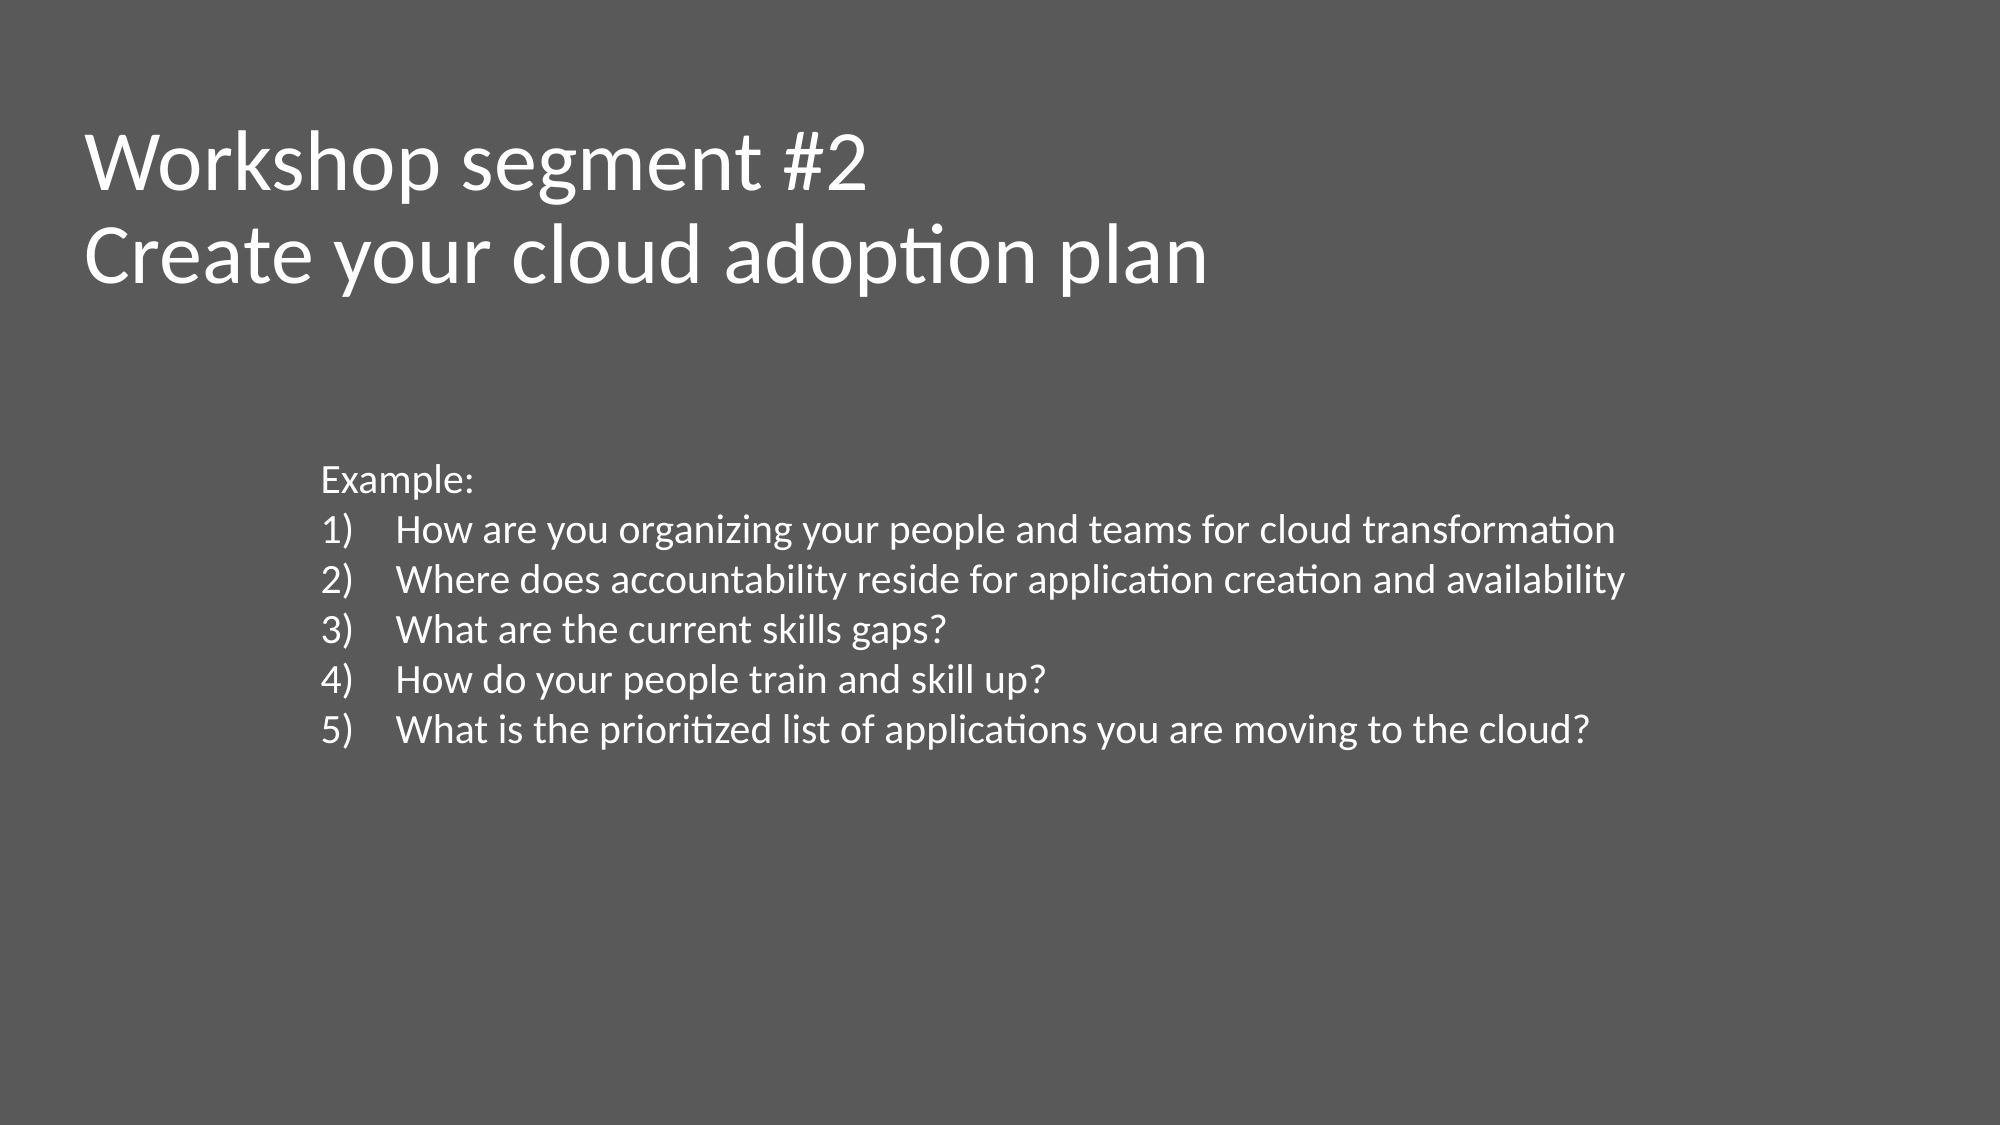

# Workshop segment #2 Create your cloud adoption plan
Example:
How are you organizing your people and teams for cloud transformation
Where does accountability reside for application creation and availability
What are the current skills gaps?
How do your people train and skill up?
What is the prioritized list of applications you are moving to the cloud?